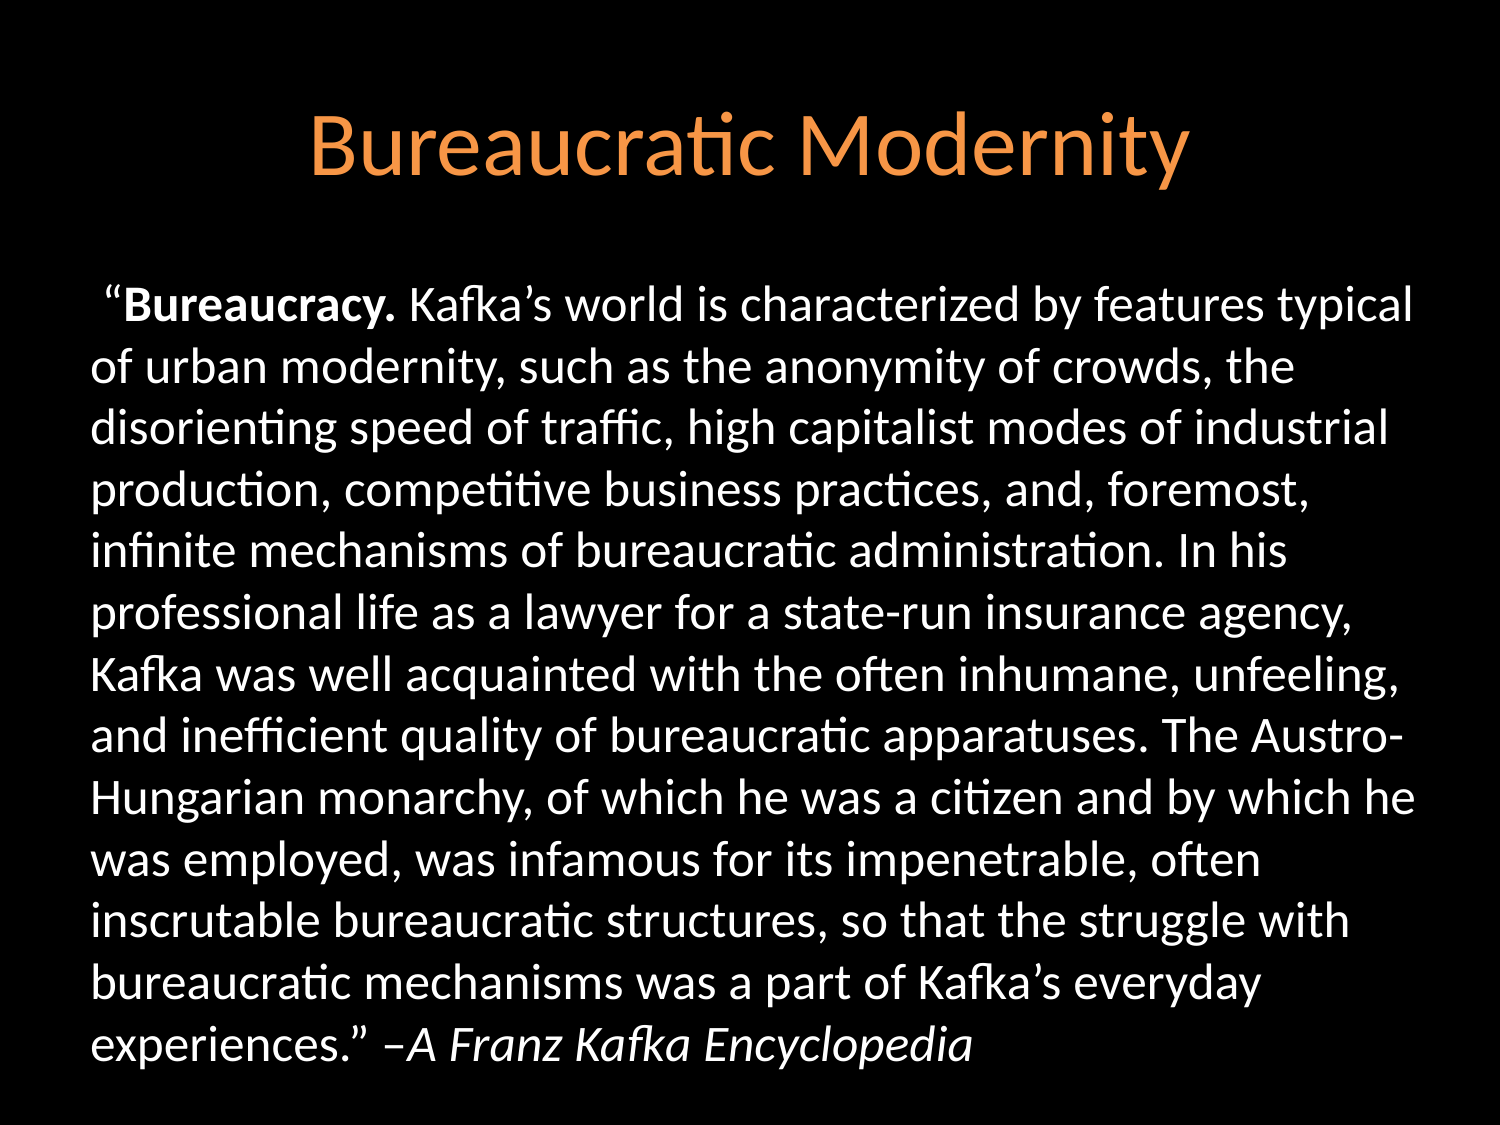

# Bureaucratic Modernity
 “Bureaucracy. Kafka’s world is characterized by features typical of urban modernity, such as the anonymity of crowds, the disorienting speed of traffic, high capitalist modes of industrial production, competitive business practices, and, foremost, infinite mechanisms of bureaucratic administration. In his professional life as a lawyer for a state-run insurance agency, Kafka was well acquainted with the often inhumane, unfeeling, and inefficient quality of bureaucratic apparatuses. The Austro-Hungarian monarchy, of which he was a citizen and by which he was employed, was infamous for its impenetrable, often inscrutable bureaucratic structures, so that the struggle with bureaucratic mechanisms was a part of Kafka’s everyday experiences.” –A Franz Kafka Encyclopedia